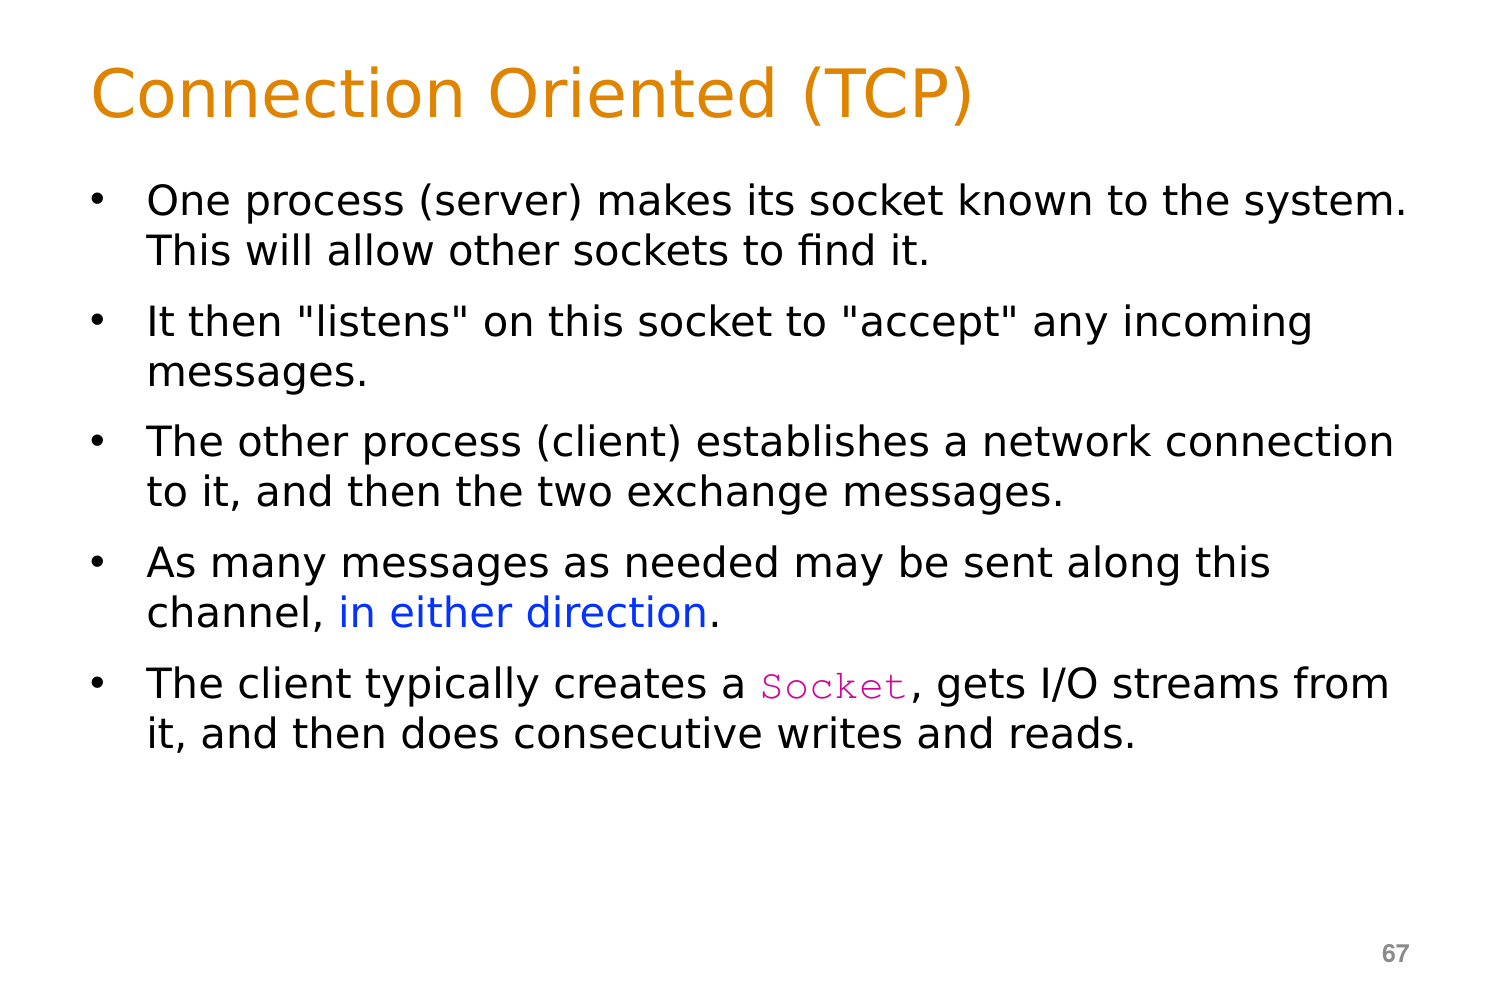

# Connection Oriented (TCP)
One process (server) makes its socket known to the system. This will allow other sockets to find it.
It then "listens" on this socket to "accept" any incoming messages.
The other process (client) establishes a network connection to it, and then the two exchange messages.
As many messages as needed may be sent along this channel, in either direction.
The client typically creates a Socket, gets I/O streams from it, and then does consecutive writes and reads.
67